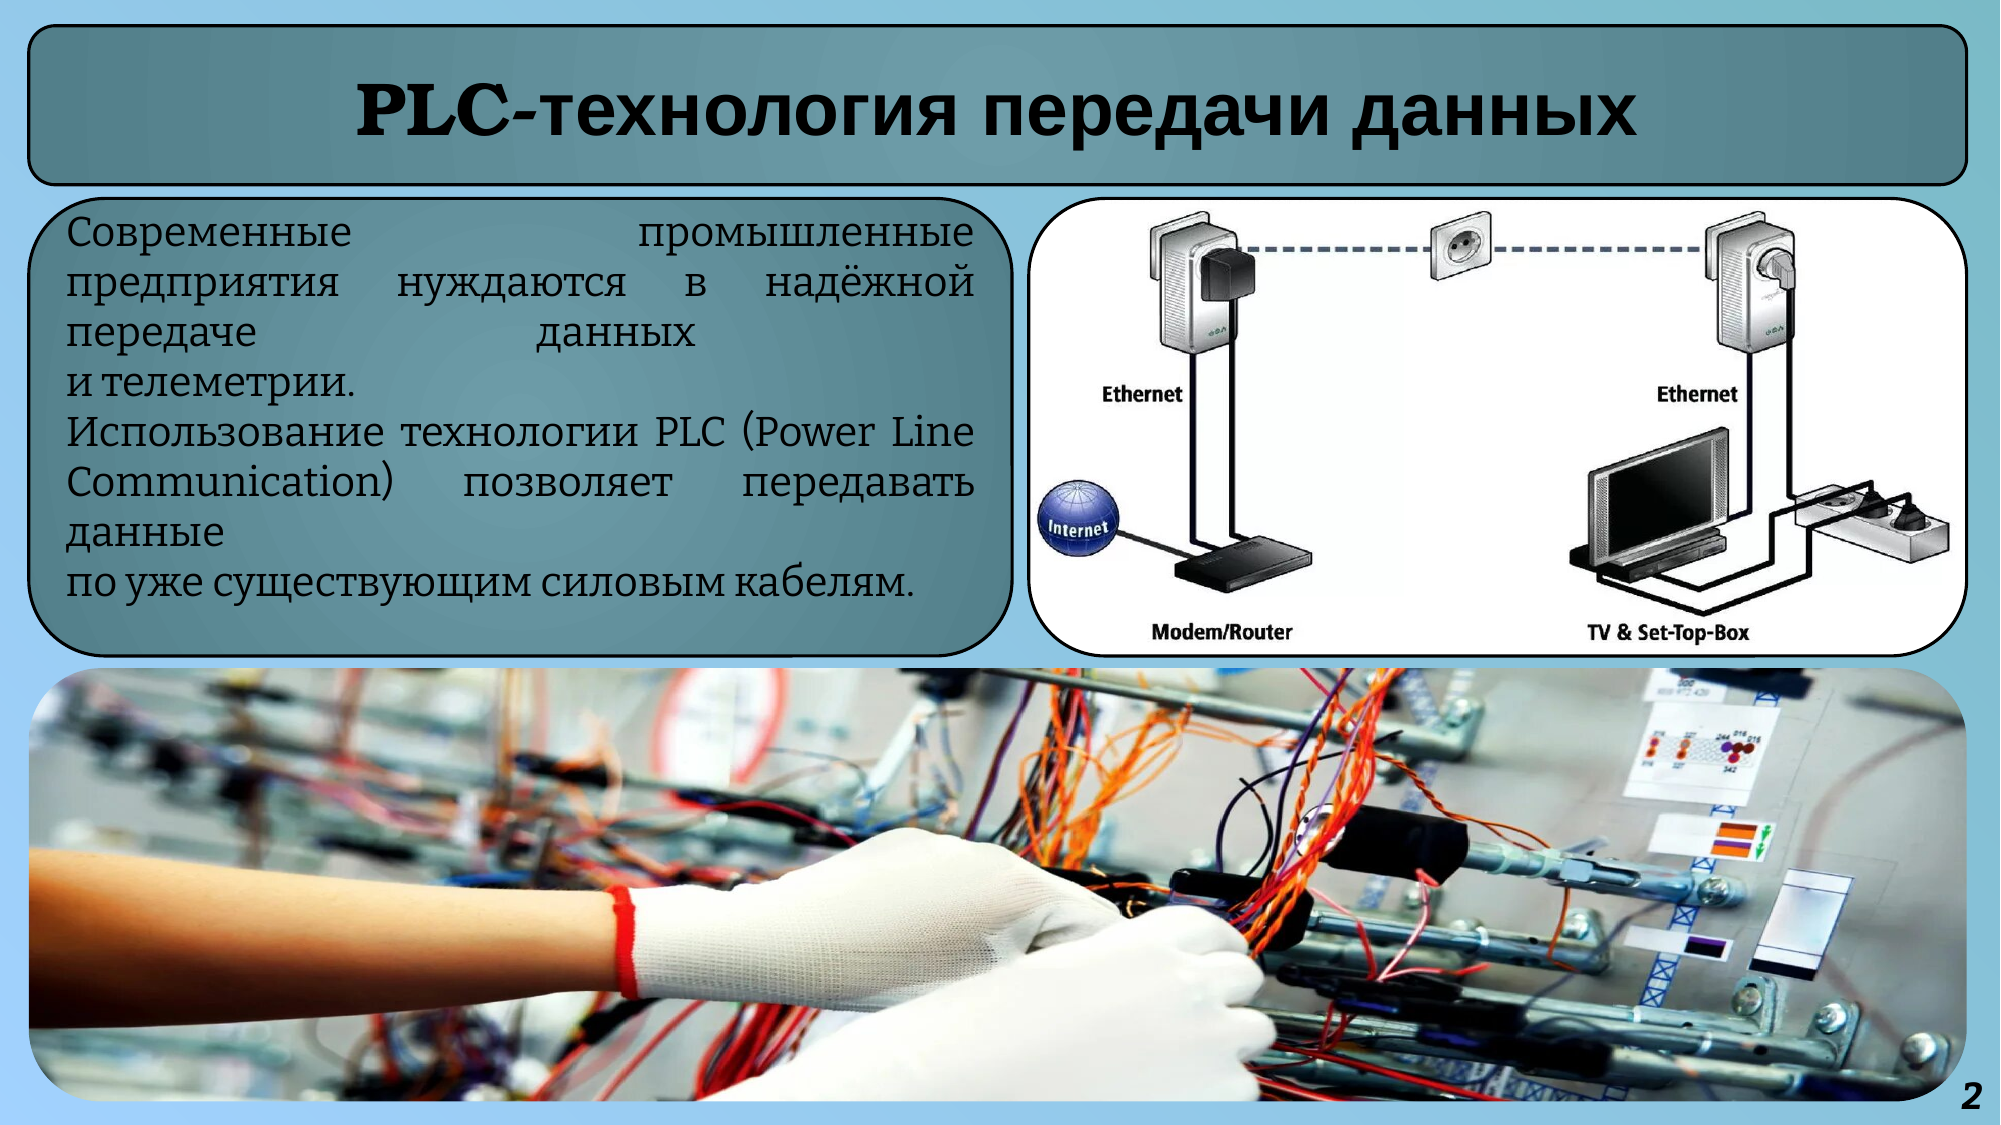

PLC-технология передачи данных
Современные промышленные предприятия нуждаются в надёжной передаче данных
и телеметрии.
Использование технологии PLC (Power Line Communication) позволяет передавать данные
по уже существующим силовым кабелям.

2